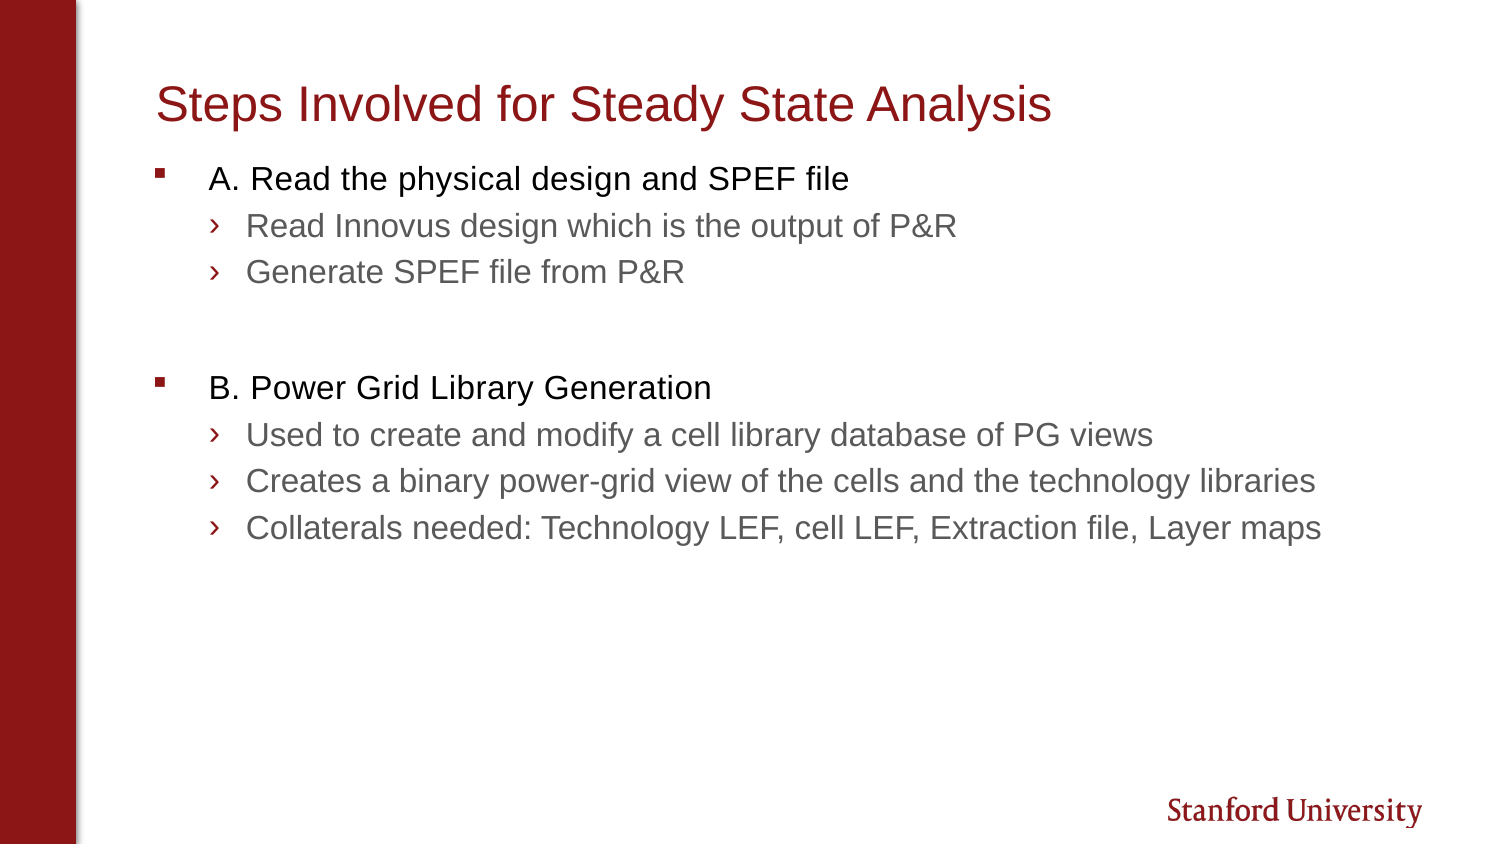

# Steps Involved for Steady State Analysis
A. Read the physical design and SPEF file
Read Innovus design which is the output of P&R
Generate SPEF file from P&R

B. Power Grid Library Generation
Used to create and modify a cell library database of PG views
Creates a binary power-grid view of the cells and the technology libraries
Collaterals needed: Technology LEF, cell LEF, Extraction file, Layer maps